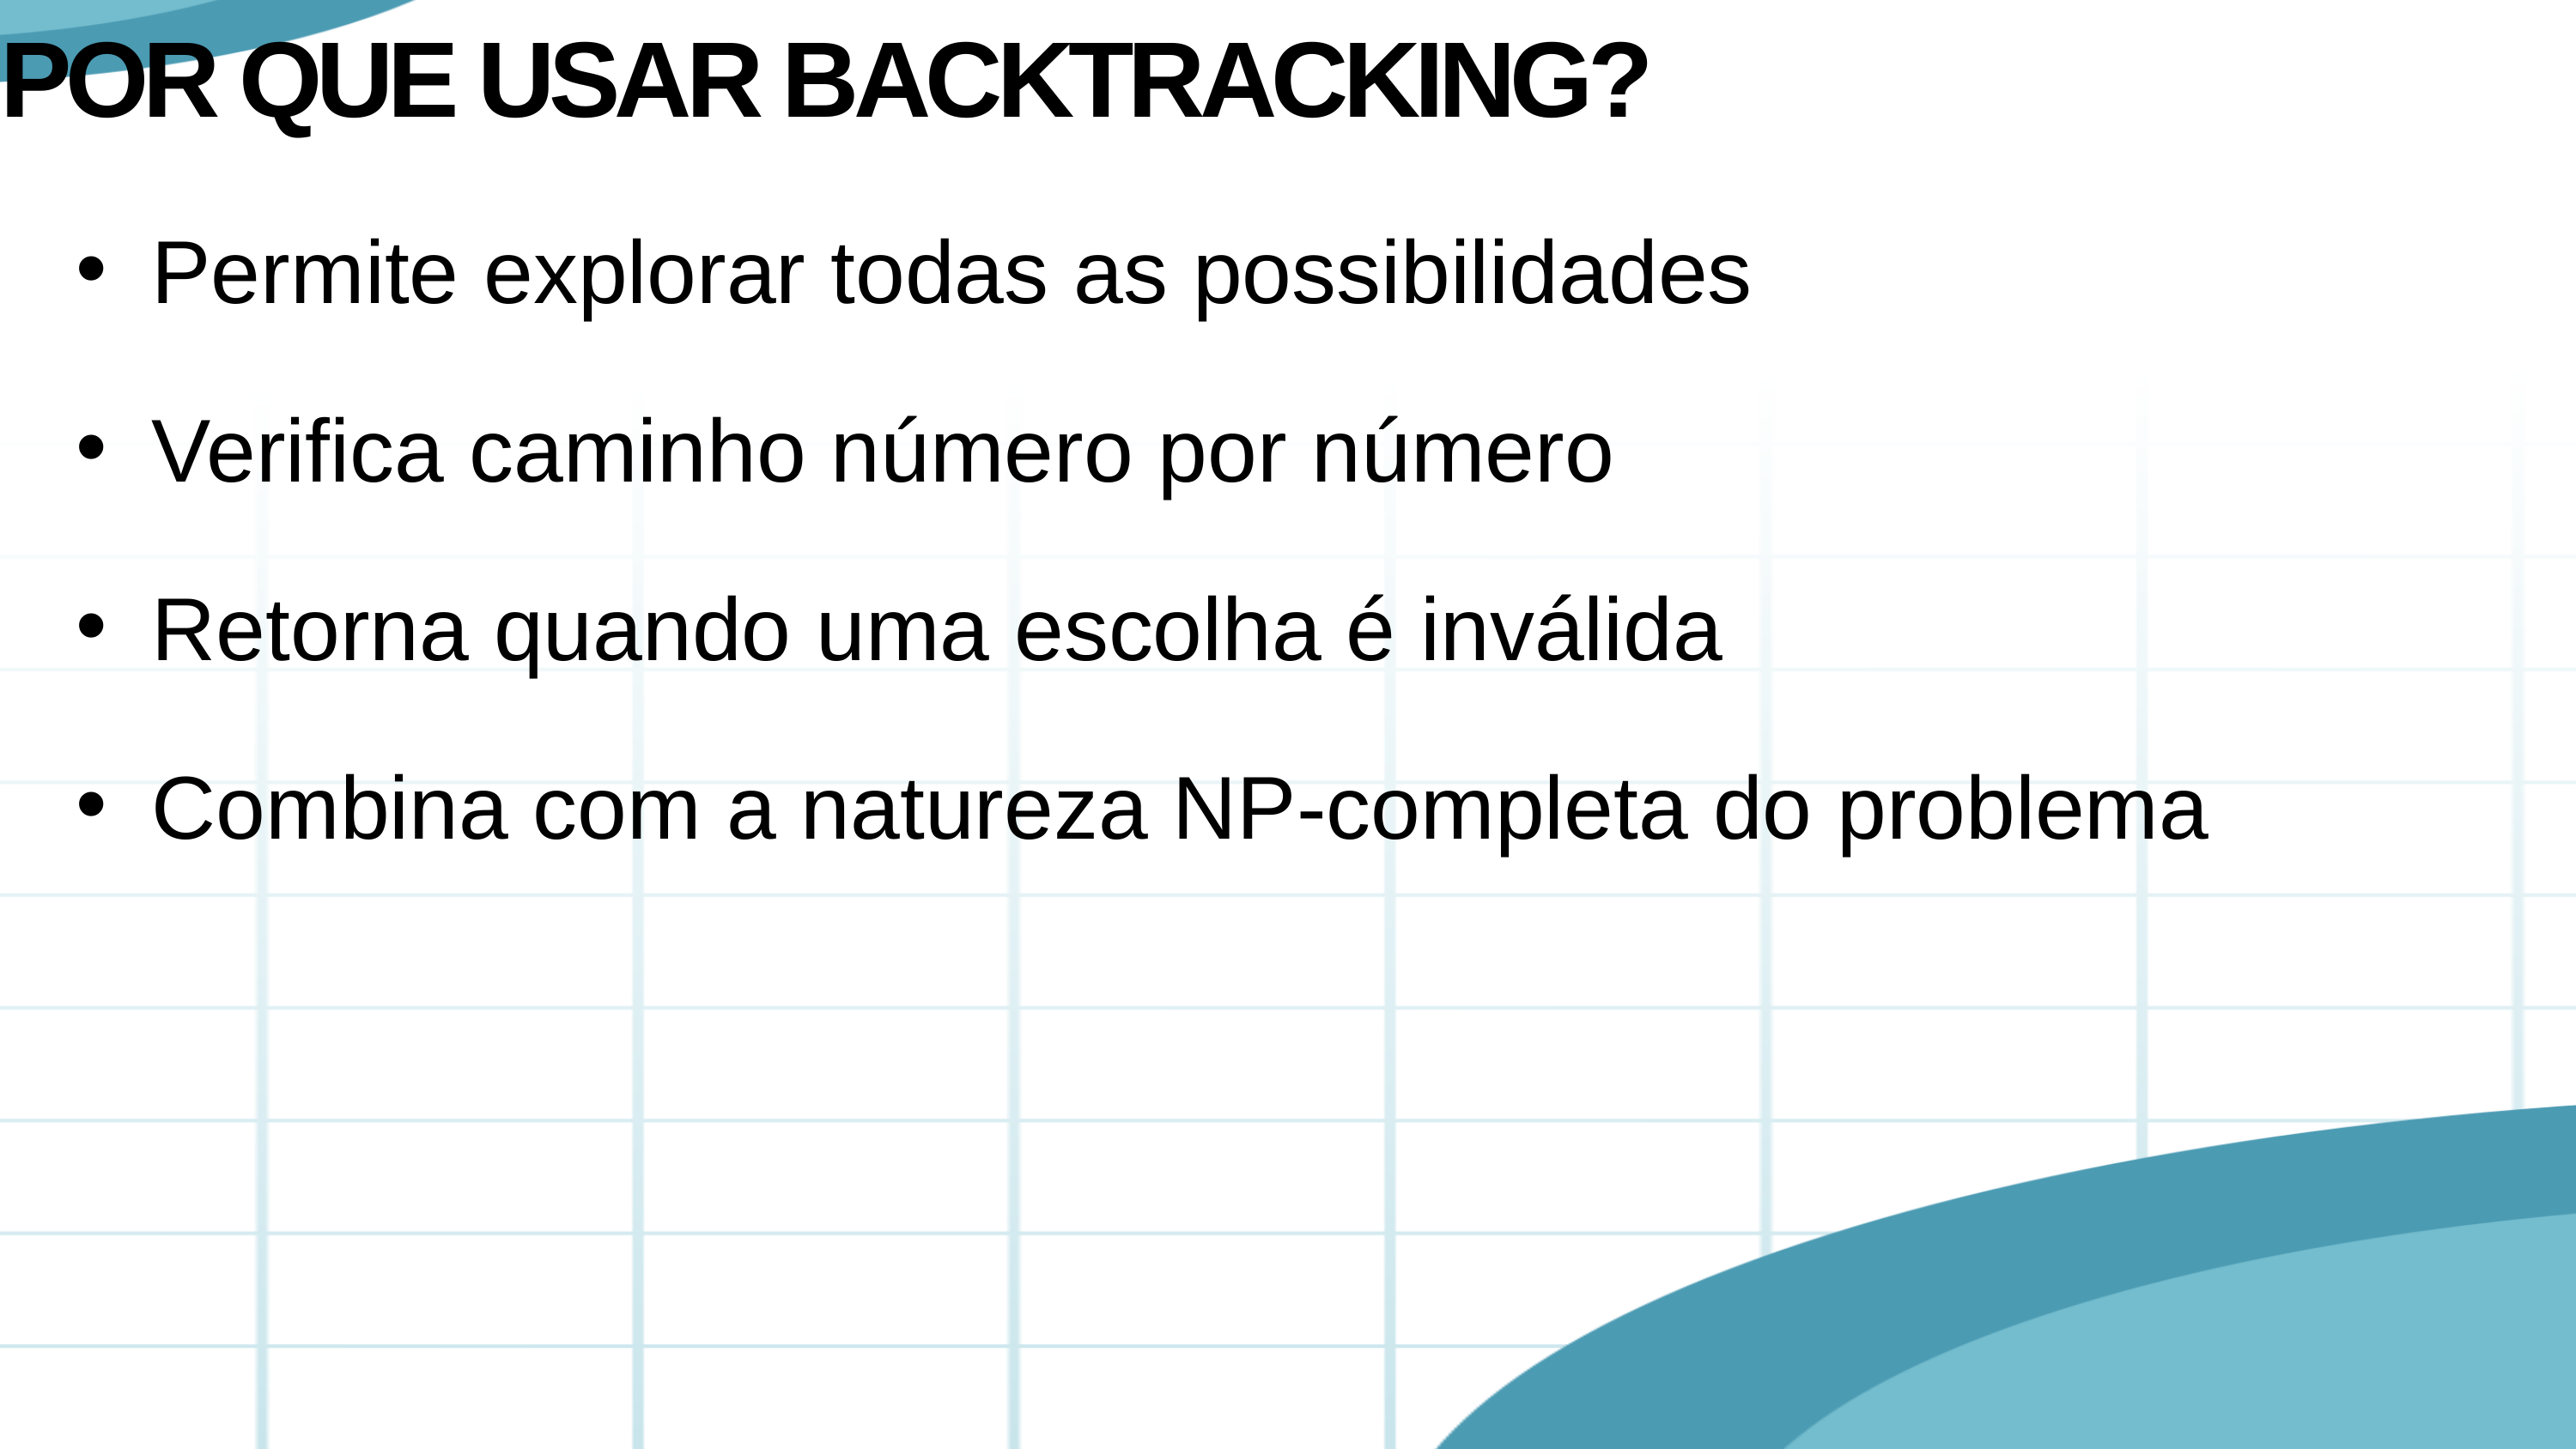

POR QUE USAR BACKTRACKING?
Permite explorar todas as possibilidades

Verifica caminho número por número

Retorna quando uma escolha é inválida

Combina com a natureza NP-completa do problema